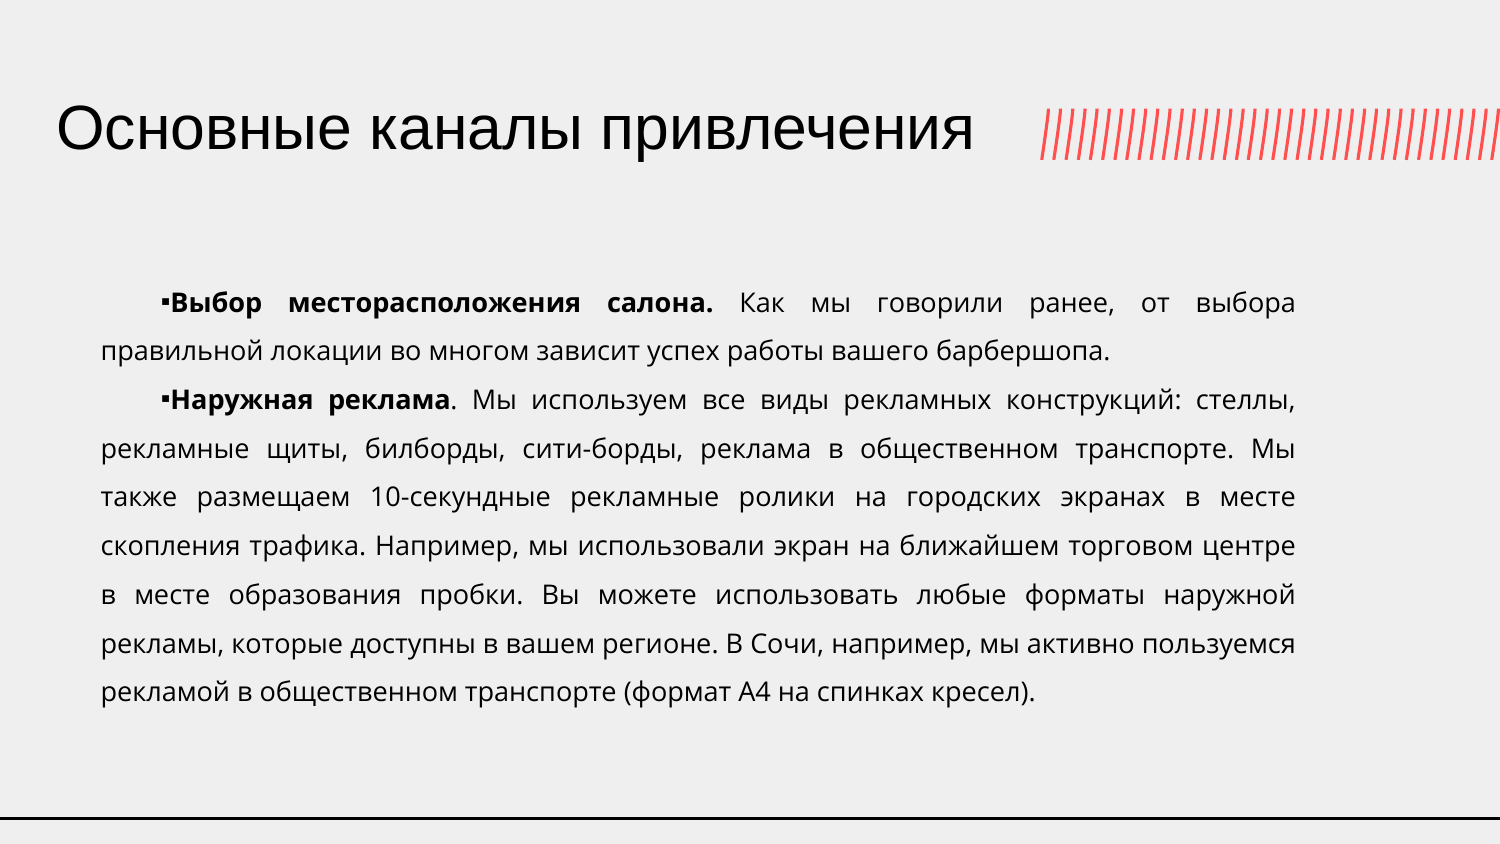

# Основные каналы привлечения
Выбор месторасположения салона. Как мы говорили ранее, от выбора правильной локации во многом зависит успех работы вашего барбершопа.
Наружная реклама. Мы используем все виды рекламных конструкций: стеллы, рекламные щиты, билборды, сити-борды, реклама в общественном транспорте. Мы также размещаем 10-секундные рекламные ролики на городских экранах в месте скопления трафика. Например, мы использовали экран на ближайшем торговом центре в месте образования пробки. Вы можете использовать любые форматы наружной рекламы, которые доступны в вашем регионе. В Сочи, например, мы активно пользуемся рекламой в общественном транспорте (формат А4 на спинках кресел).